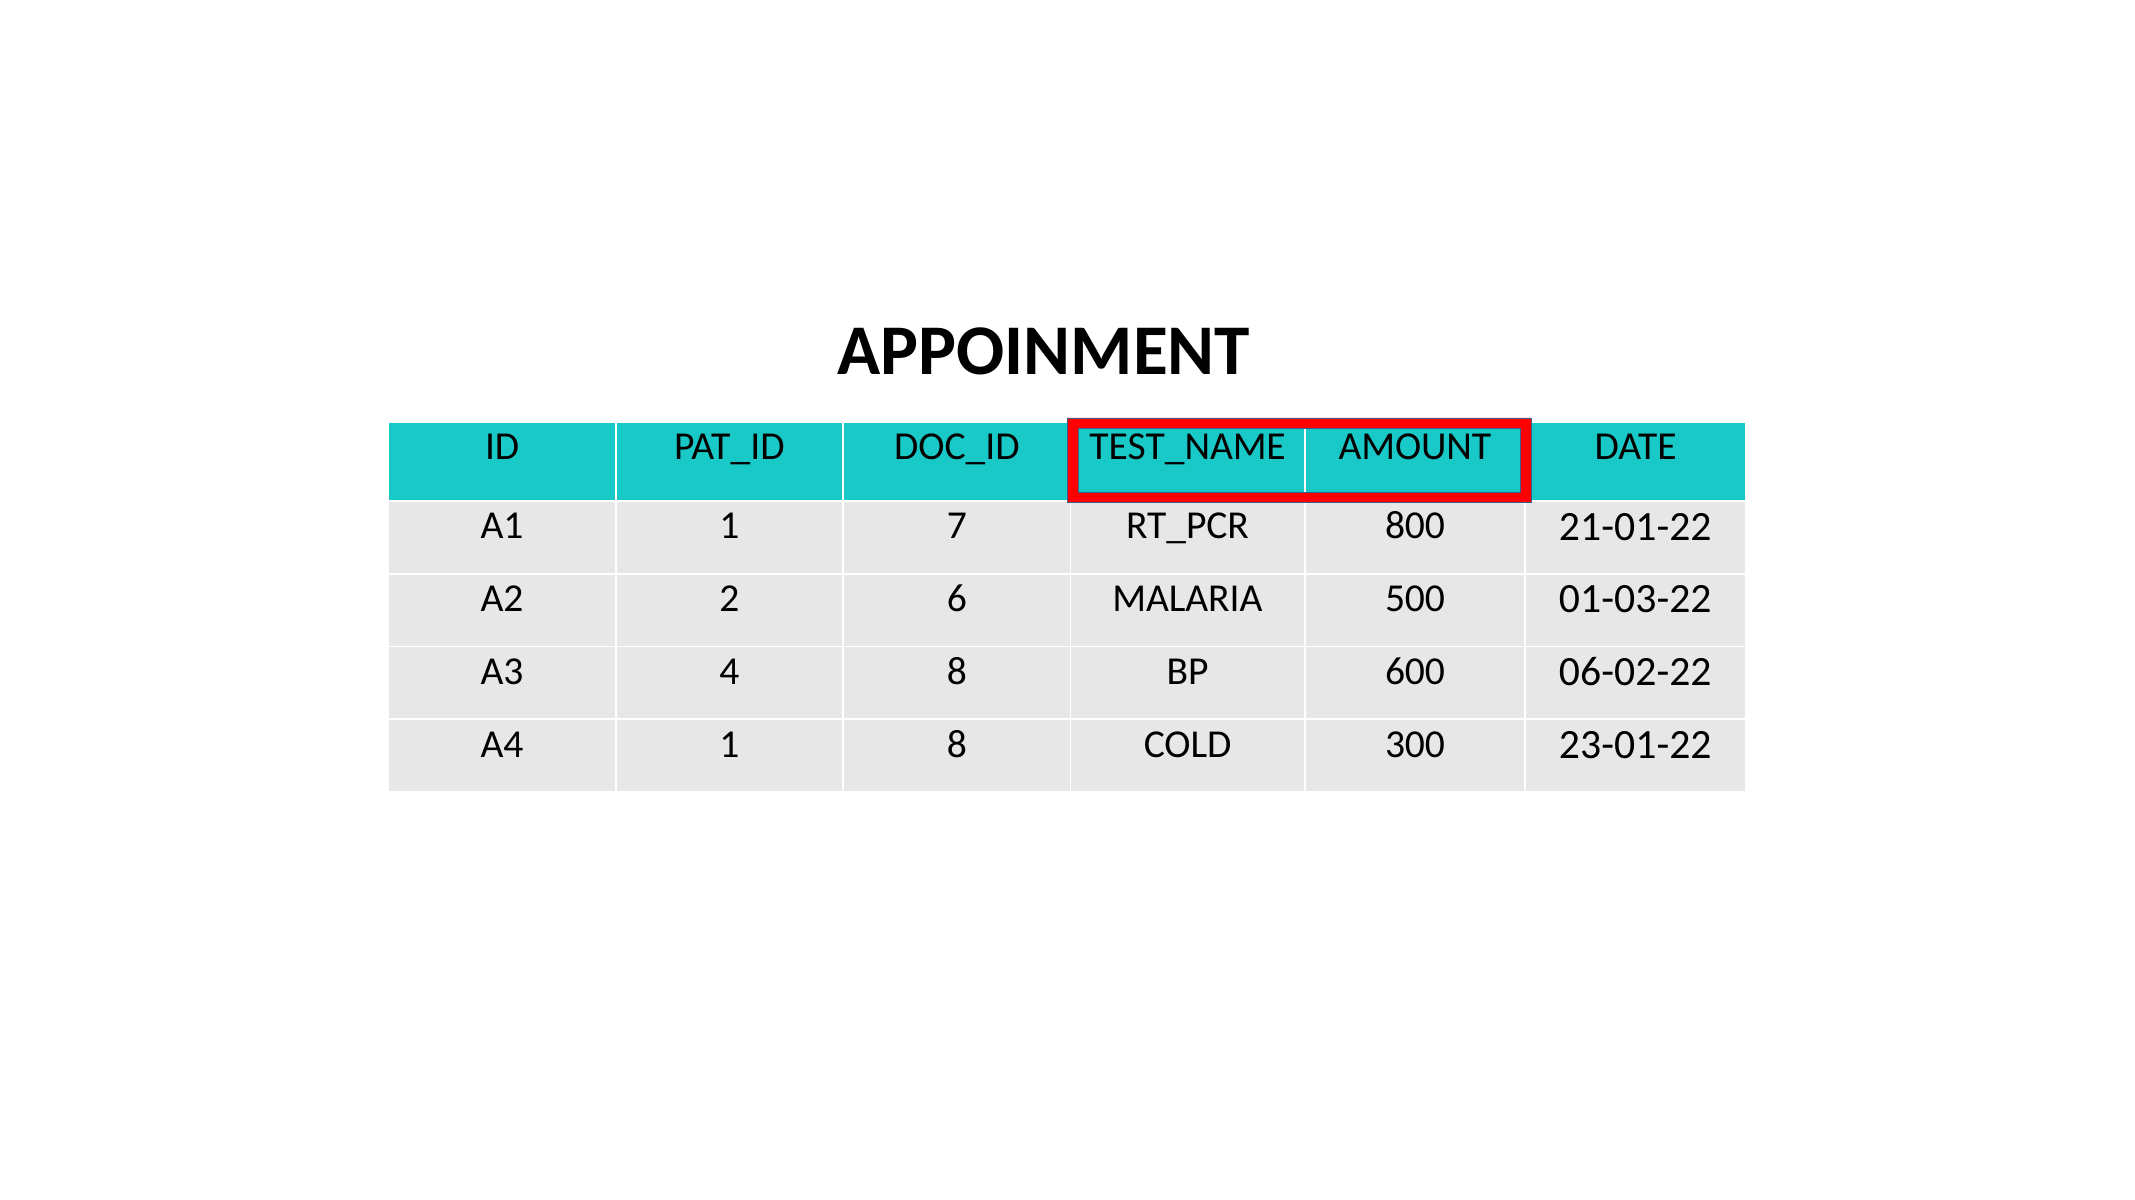

APPOINMENT

| ID | PAT\_ID | DOC\_ID | TEST\_NAME | AMOUNT | DATE |
| --- | --- | --- | --- | --- | --- |
| A1 | 1 | 7 | RT\_PCR | 800 | 21-01-22 |
| A2 | 2 | 6 | MALARIA | 500 | 01-03-22 |
| A3 | 4 | 8 | BP | 600 | 06-02-22 |
| A4 | 1 | 8 | COLD | 300 | 23-01-22 |